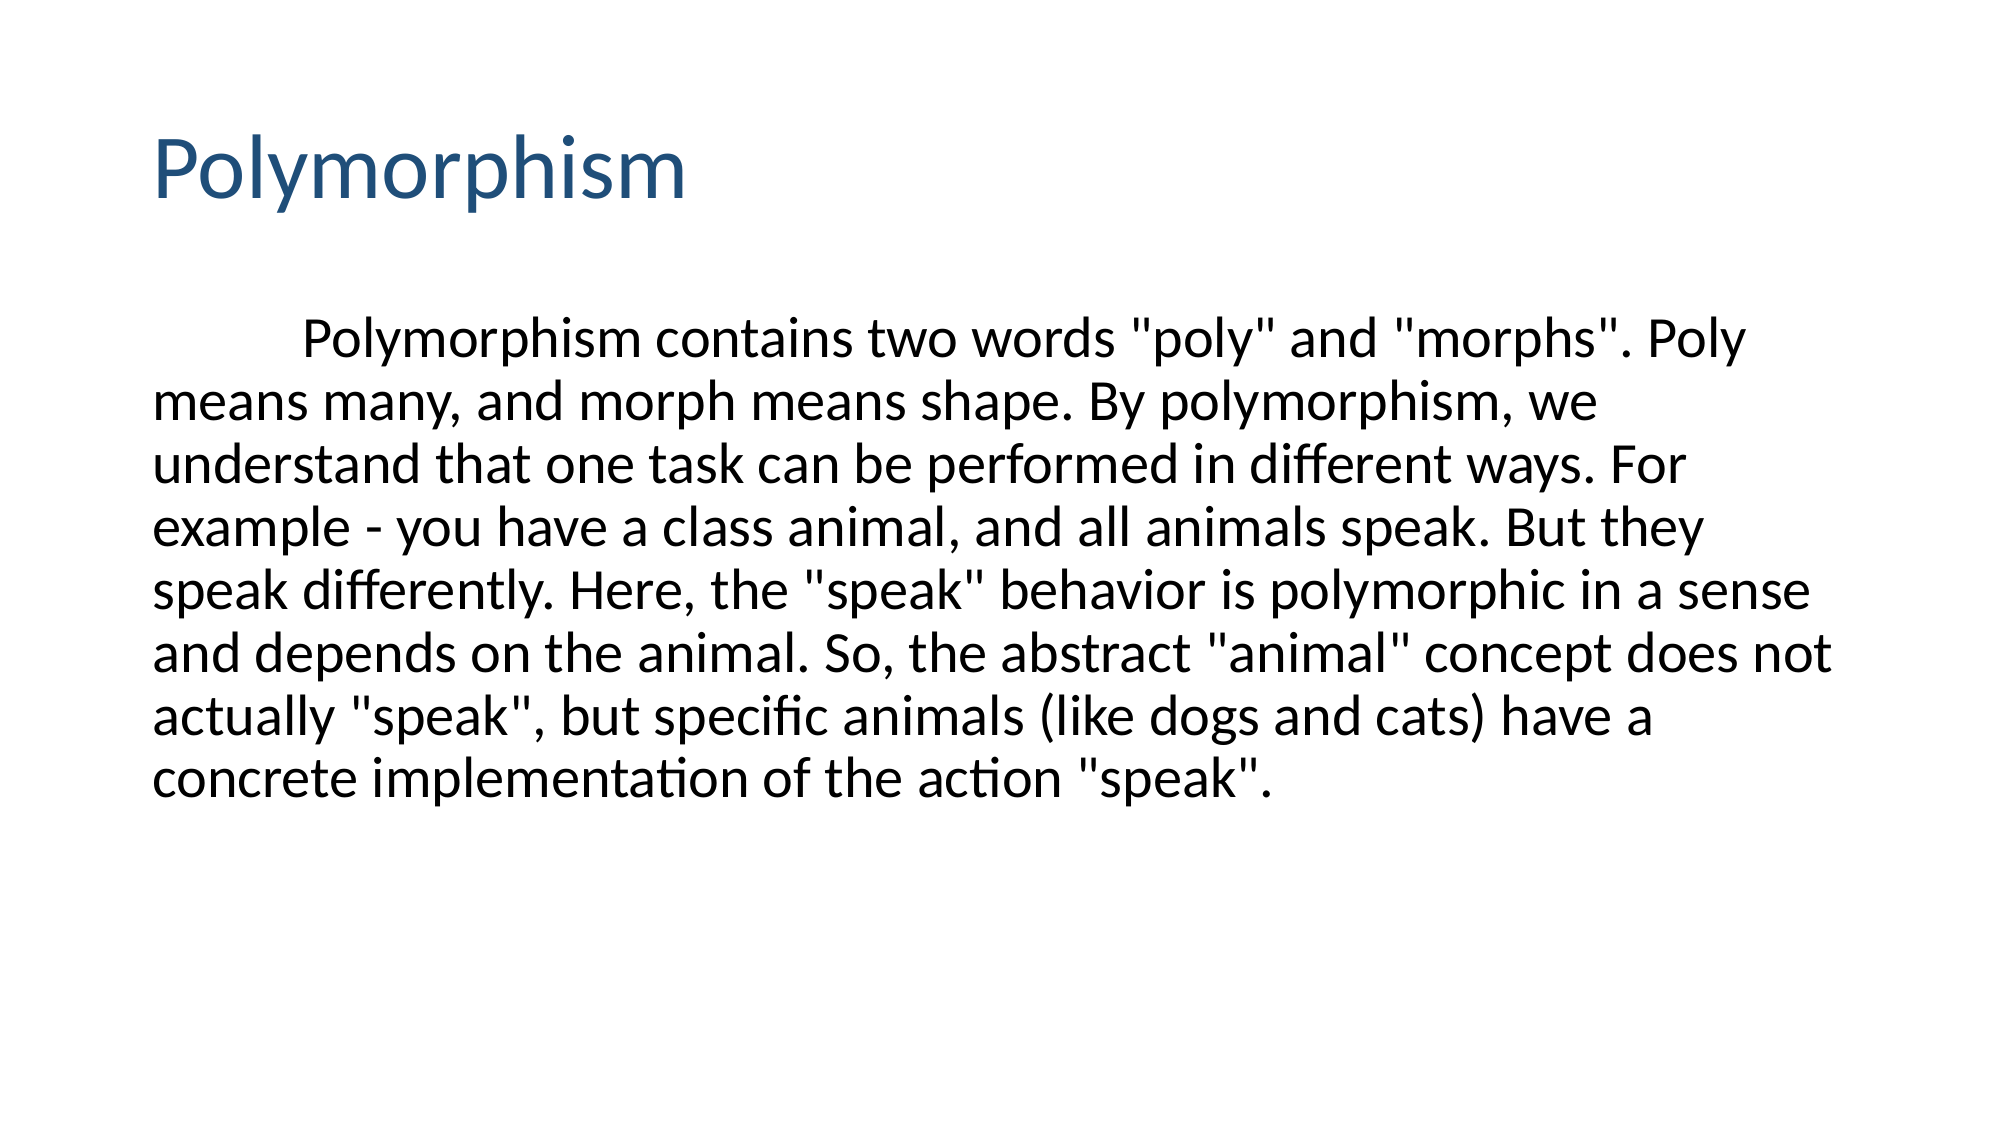

# Polymorphism
	Polymorphism contains two words "poly" and "morphs". Poly means many, and morph means shape. By polymorphism, we understand that one task can be performed in different ways. For example - you have a class animal, and all animals speak. But they speak differently. Here, the "speak" behavior is polymorphic in a sense and depends on the animal. So, the abstract "animal" concept does not actually "speak", but specific animals (like dogs and cats) have a concrete implementation of the action "speak".